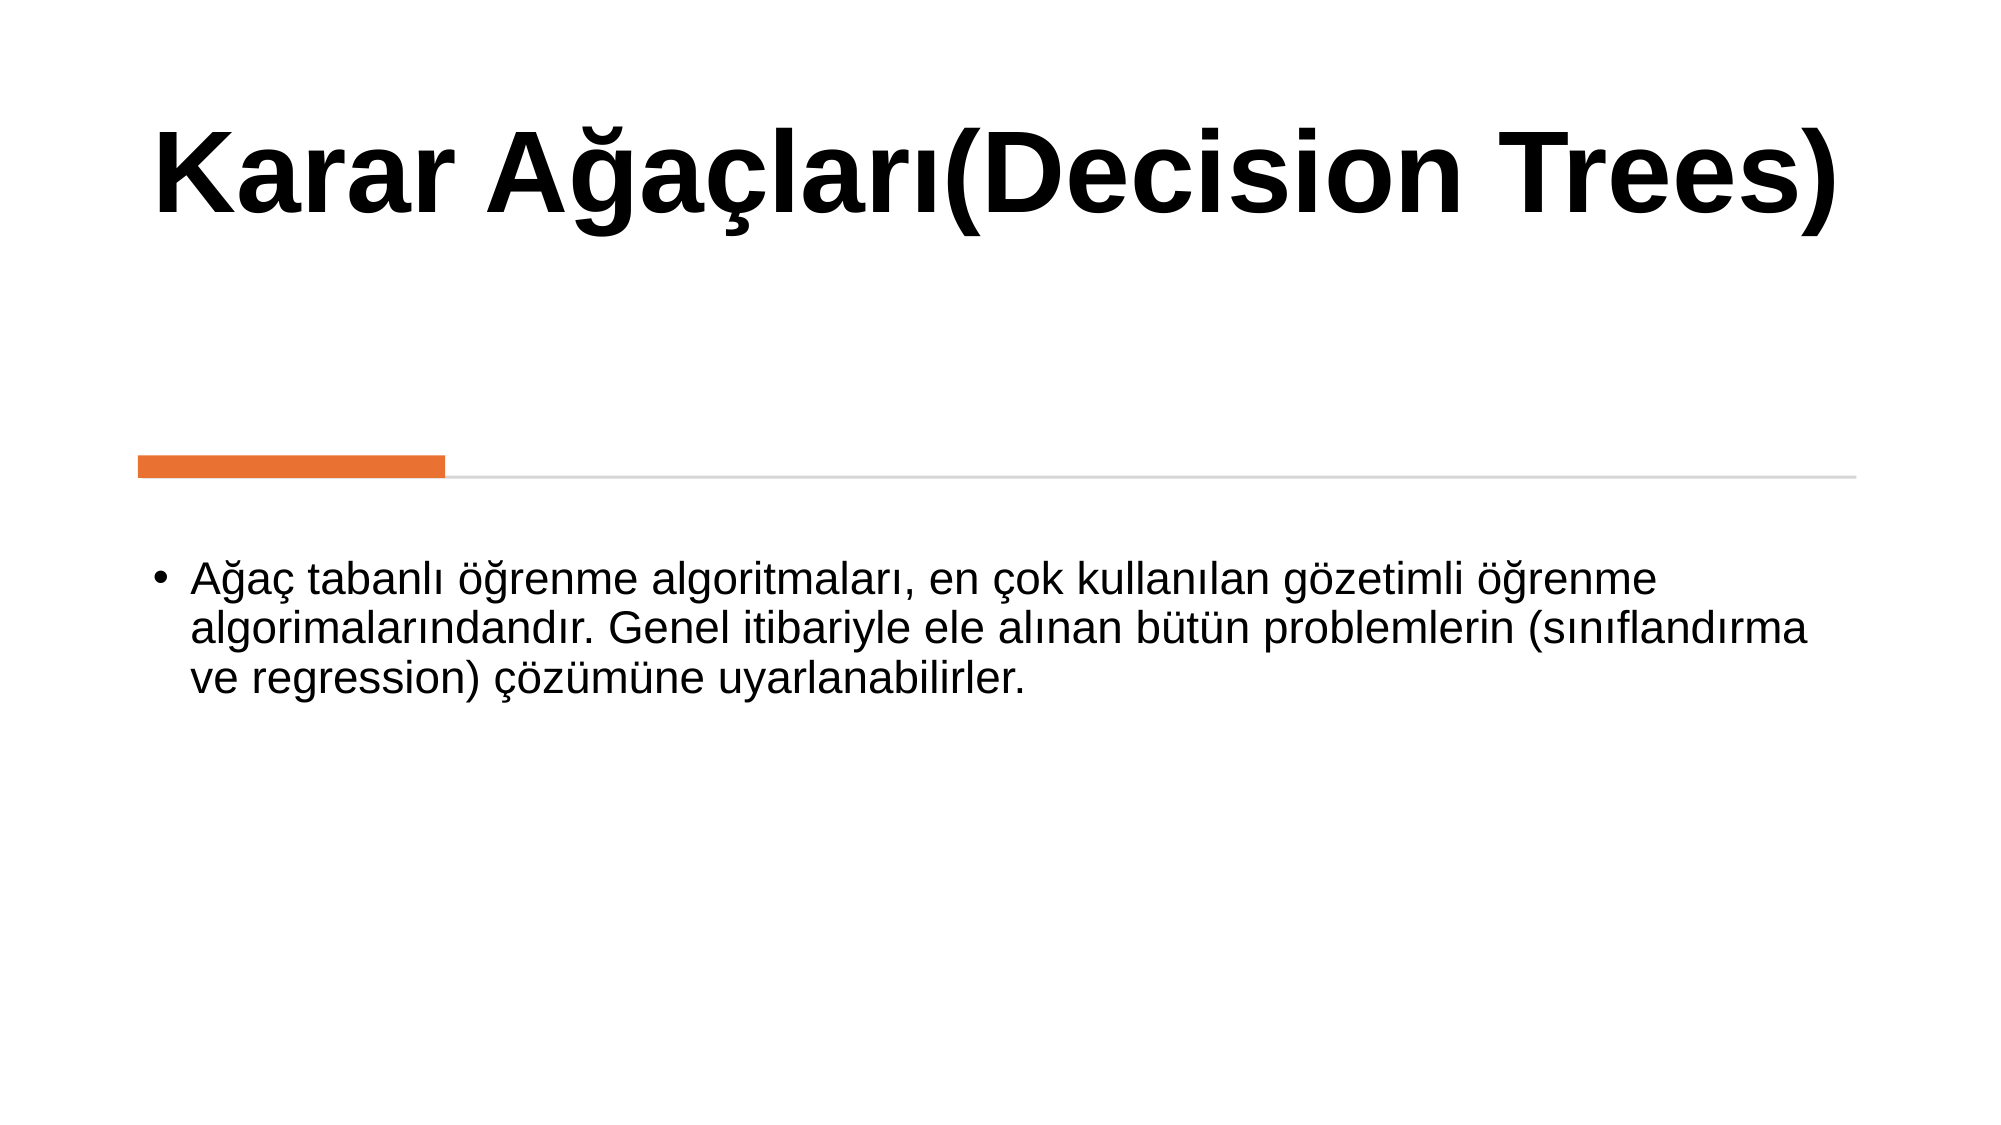

# Karar Ağaçları(Decision Trees)

Ağaç tabanlı öğrenme algoritmaları, en çok kullanılan gözetimli öğrenme algorimalarındandır. Genel itibariyle ele alınan bütün problemlerin (sınıflandırma ve regression) çözümüne uyarlanabilirler.